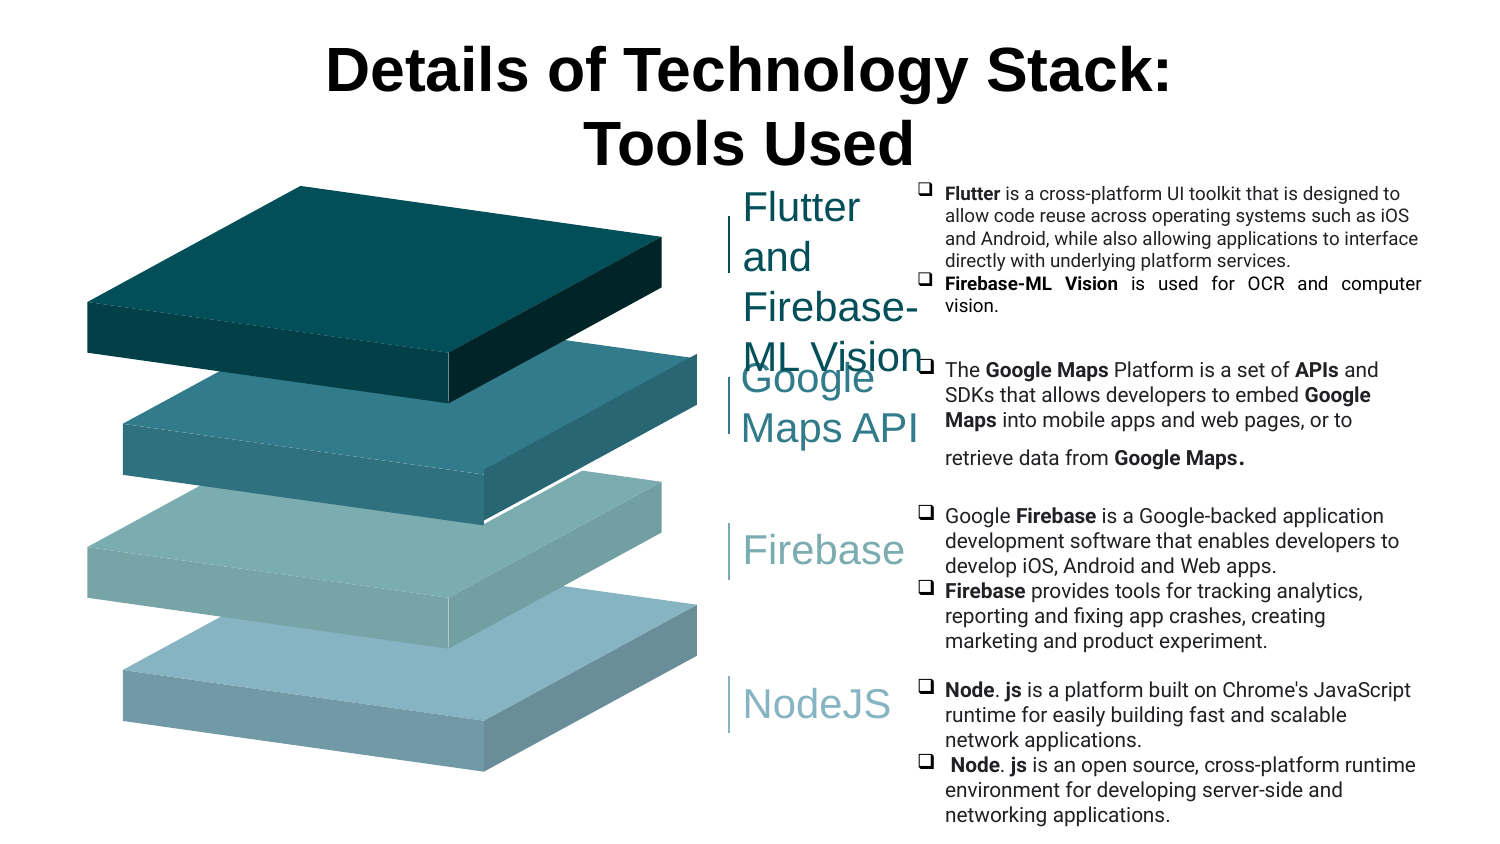

# Details of Technology Stack: Tools Used
Flutter and Firebase-ML Vision
Flutter is a cross-platform UI toolkit that is designed to allow code reuse across operating systems such as iOS and Android, while also allowing applications to interface directly with underlying platform services.
Firebase-ML Vision is used for OCR and computer vision.

Google Maps API

The Google Maps Platform is a set of APIs and SDKs that allows developers to embed Google Maps into mobile apps and web pages, or to retrieve data from Google Maps.

Google Firebase is a Google-backed application development software that enables developers to develop iOS, Android and Web apps.
Firebase provides tools for tracking analytics, reporting and fixing app crashes, creating marketing and product experiment.

Firebase

NodeJS
Node. js is a platform built on Chrome's JavaScript runtime for easily building fast and scalable network applications.
 Node. js is an open source, cross-platform runtime environment for developing server-side and networking applications.